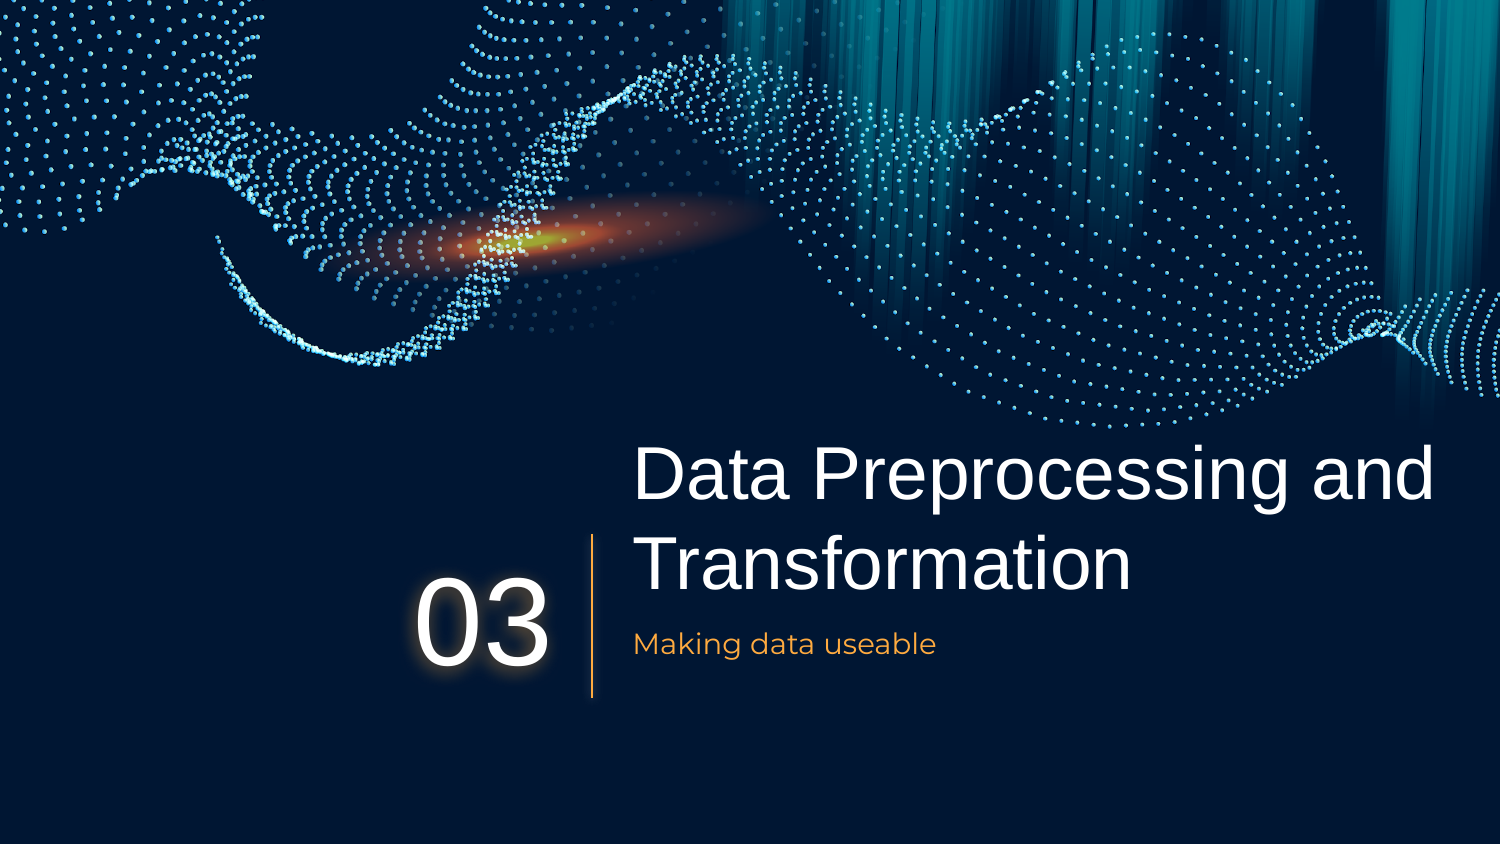

# Data Preprocessing and Transformation
03
Making data useable